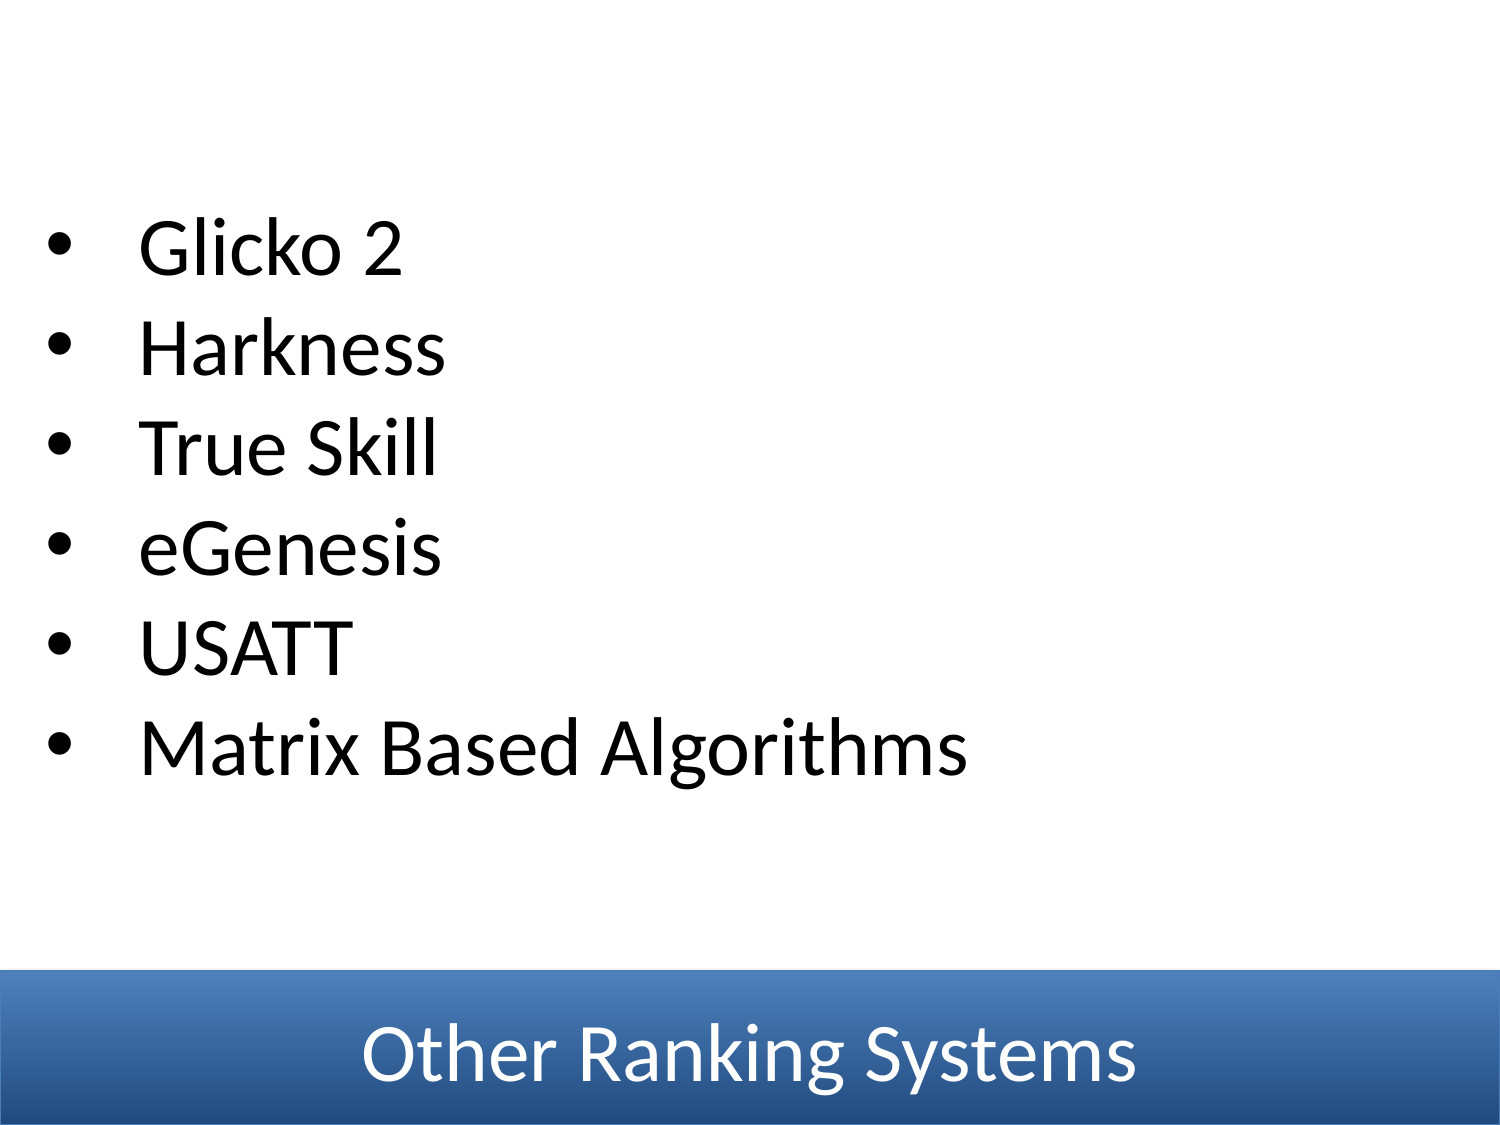

Glicko 2
Harkness
True Skill
eGenesis
USATT
Matrix Based Algorithms

Other Ranking Systems